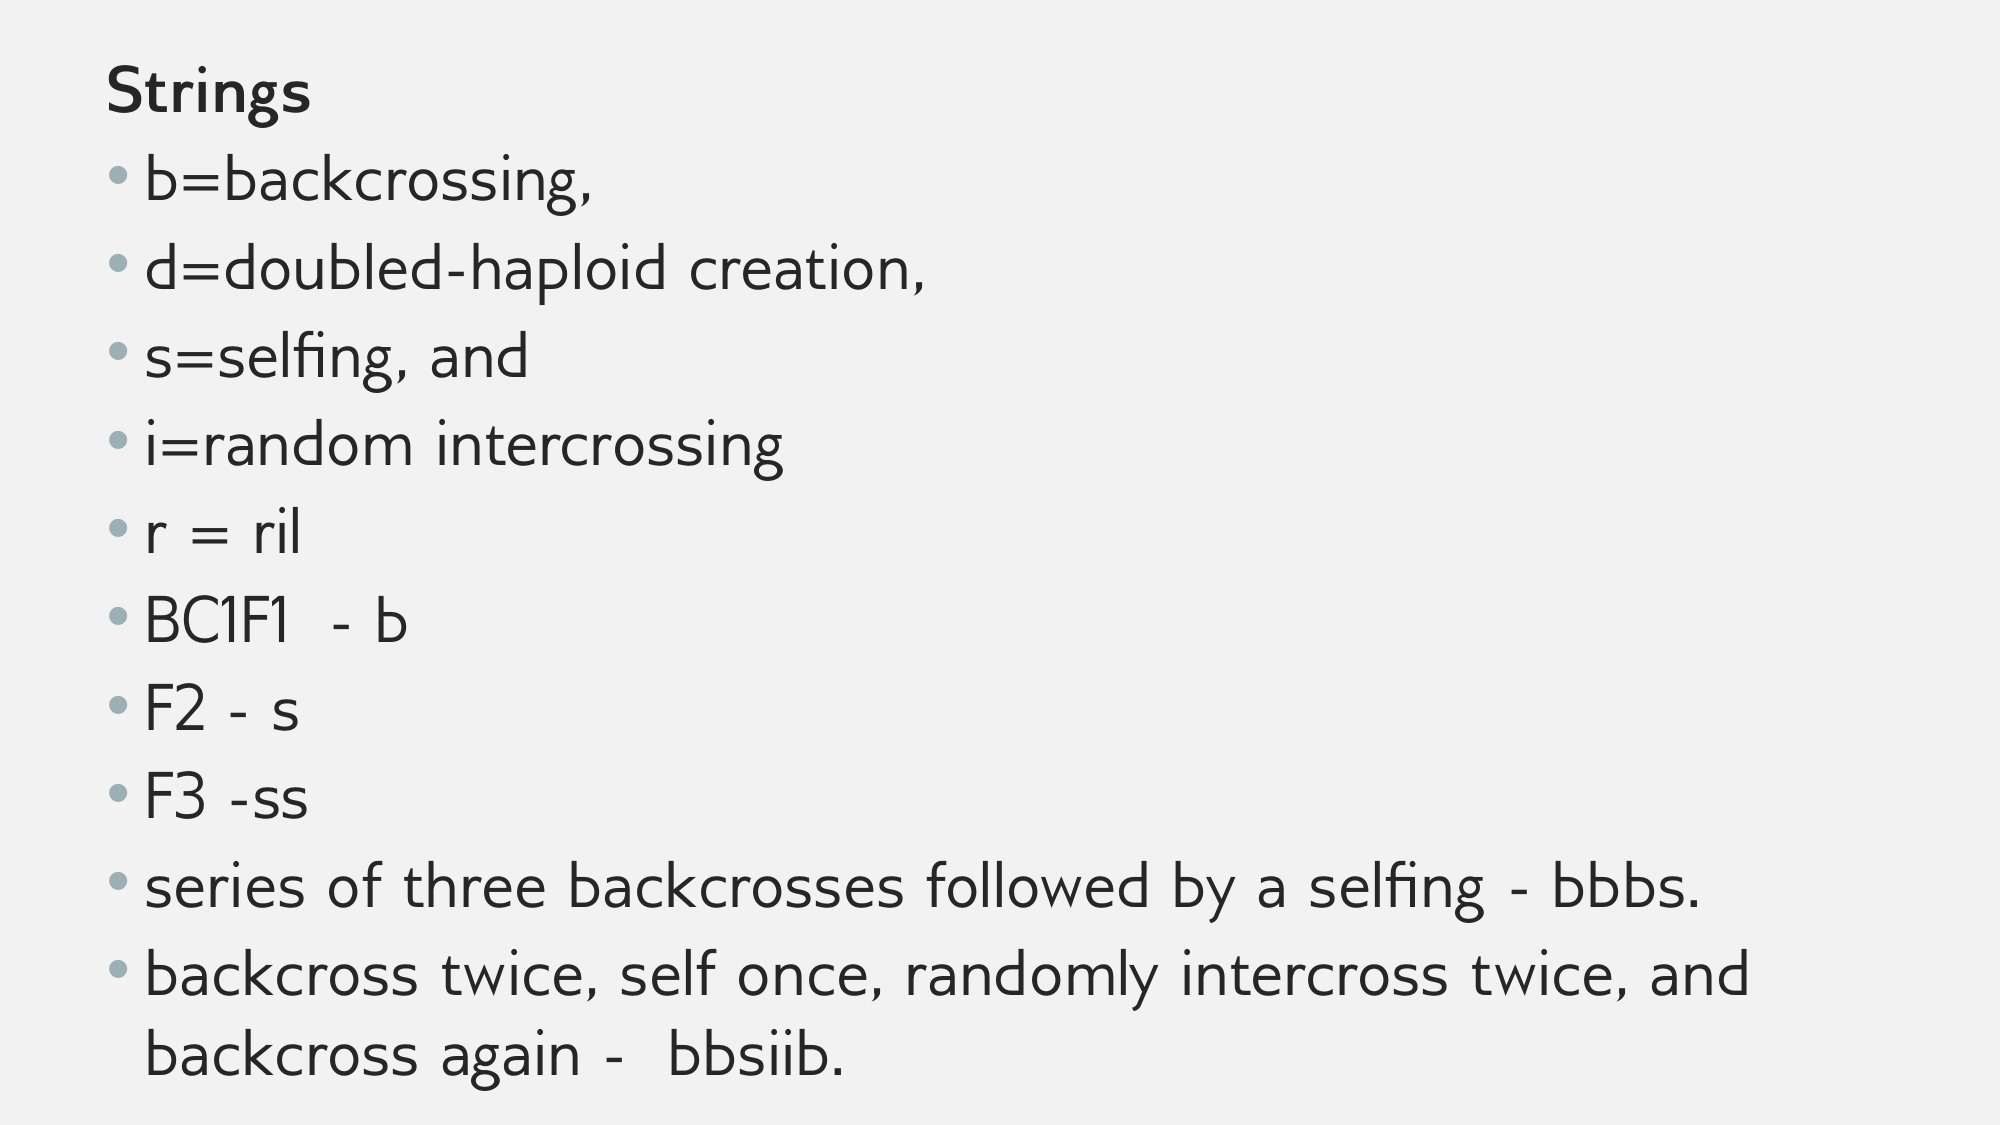

Strings
b=backcrossing,
d=doubled-haploid creation,
s=selfing, and
i=random intercrossing
r = ril
BC1F1  - b
F2 - s
F3 -ss
series of three backcrosses followed by a selfing - bbbs.
backcross twice, self once, randomly intercross twice, and backcross again -  bbsiib.